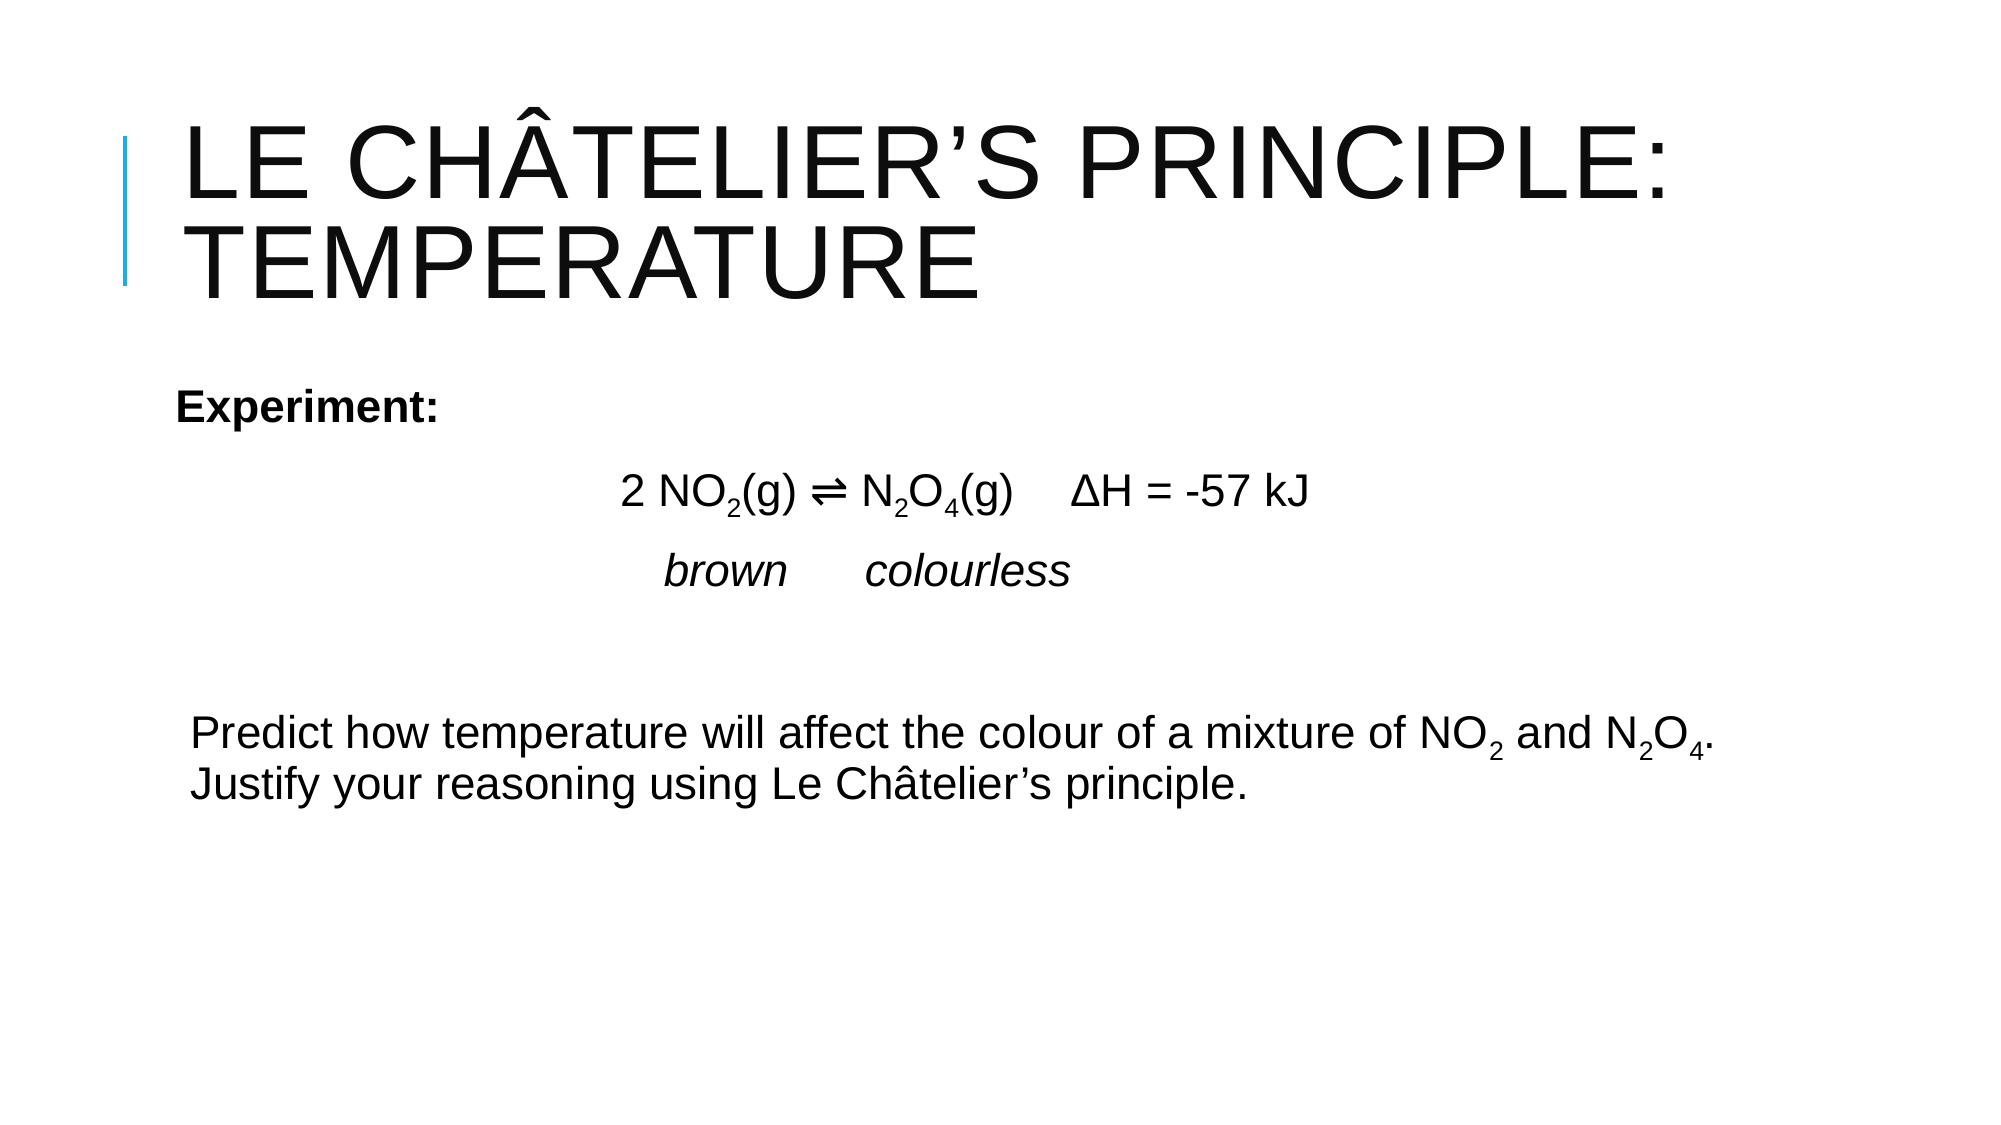

# Le Châtelier’s principle: TEMPERATURE
Experiment:
2 NO2(g) ⇌ N2O4(g)	ΔH = -57 kJ
 			   brown      colourless

Predict how temperature will affect the colour of a mixture of NO2 and N2O4.
Justify your reasoning using Le Châtelier’s principle.